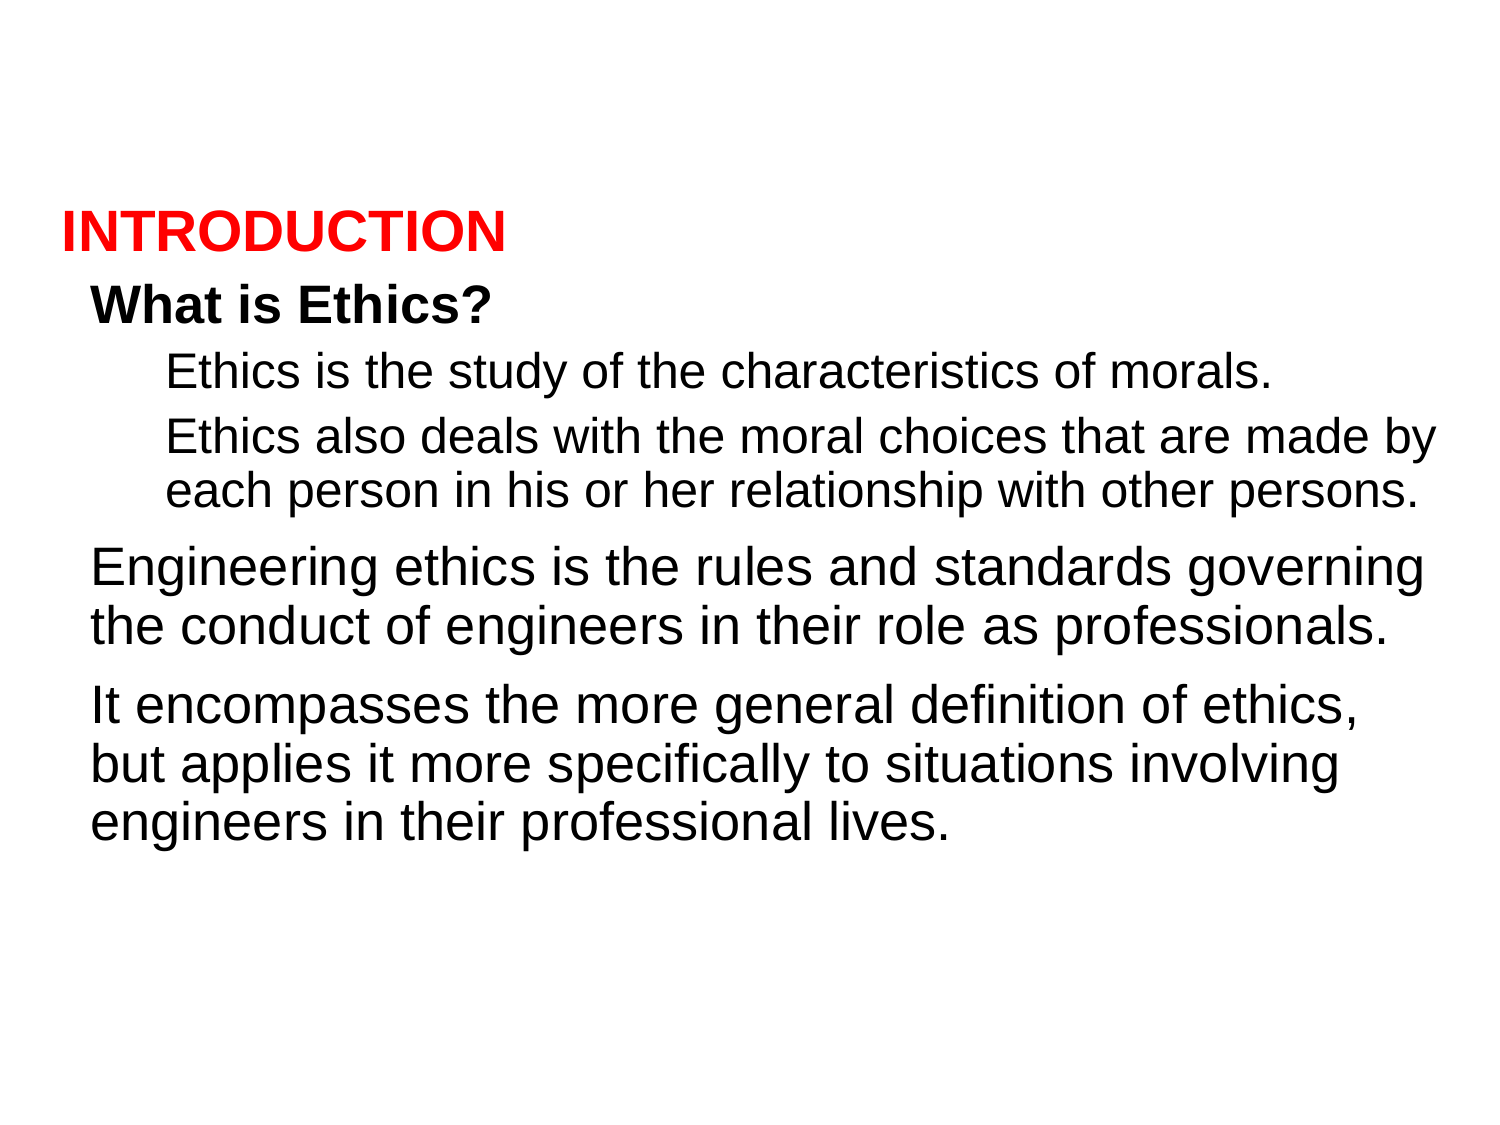

# INTRODUCTION
What is Ethics?
Ethics is the study of the characteristics of morals.
Ethics also deals with the moral choices that are made by each person in his or her relationship with other persons.
Engineering ethics is the rules and standards governing the conduct of engineers in their role as professionals.
It encompasses the more general definition of ethics, but applies it more specifically to situations involving engineers in their professional lives.